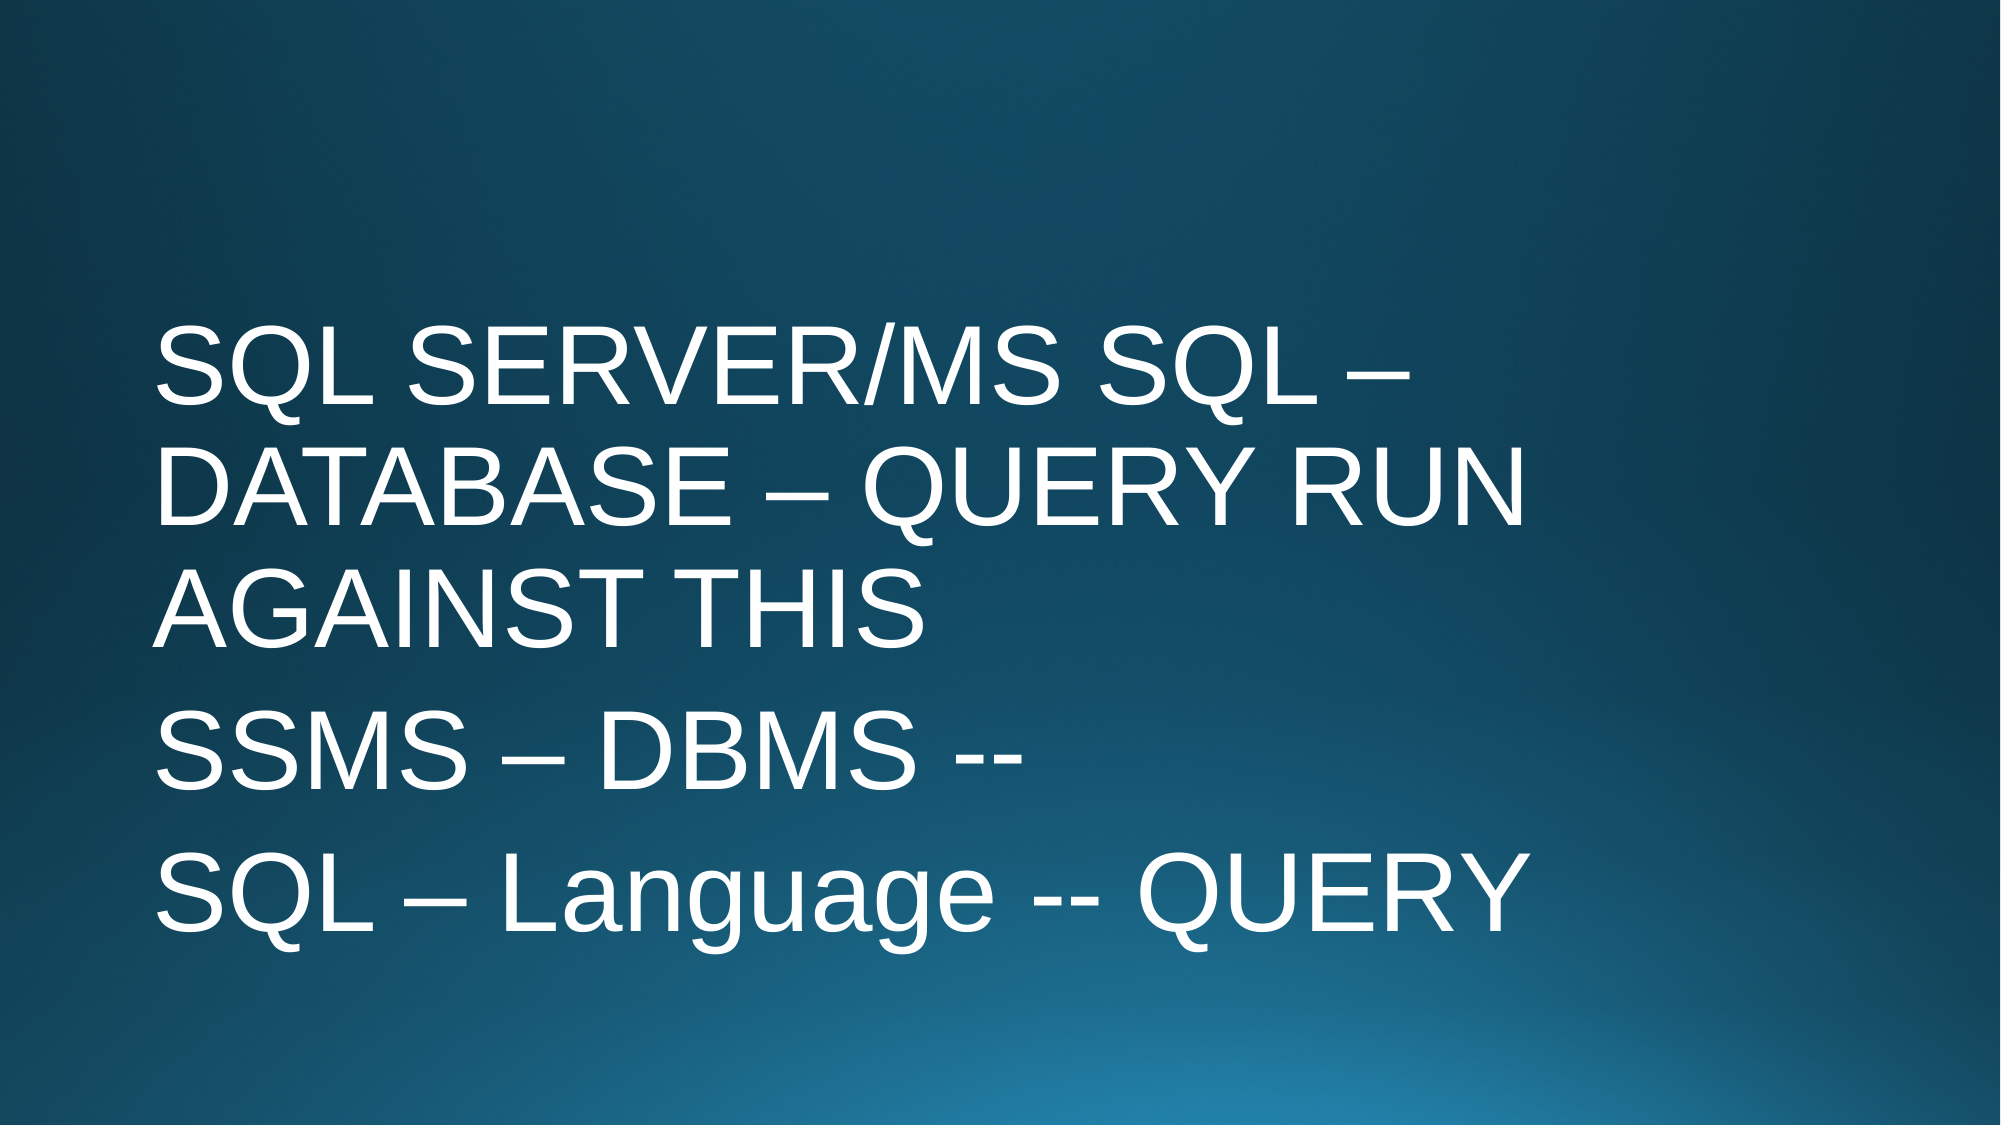

#
SQL SERVER/MS SQL – DATABASE – QUERY RUN AGAINST THIS
SSMS – DBMS --
SQL – Language -- QUERY